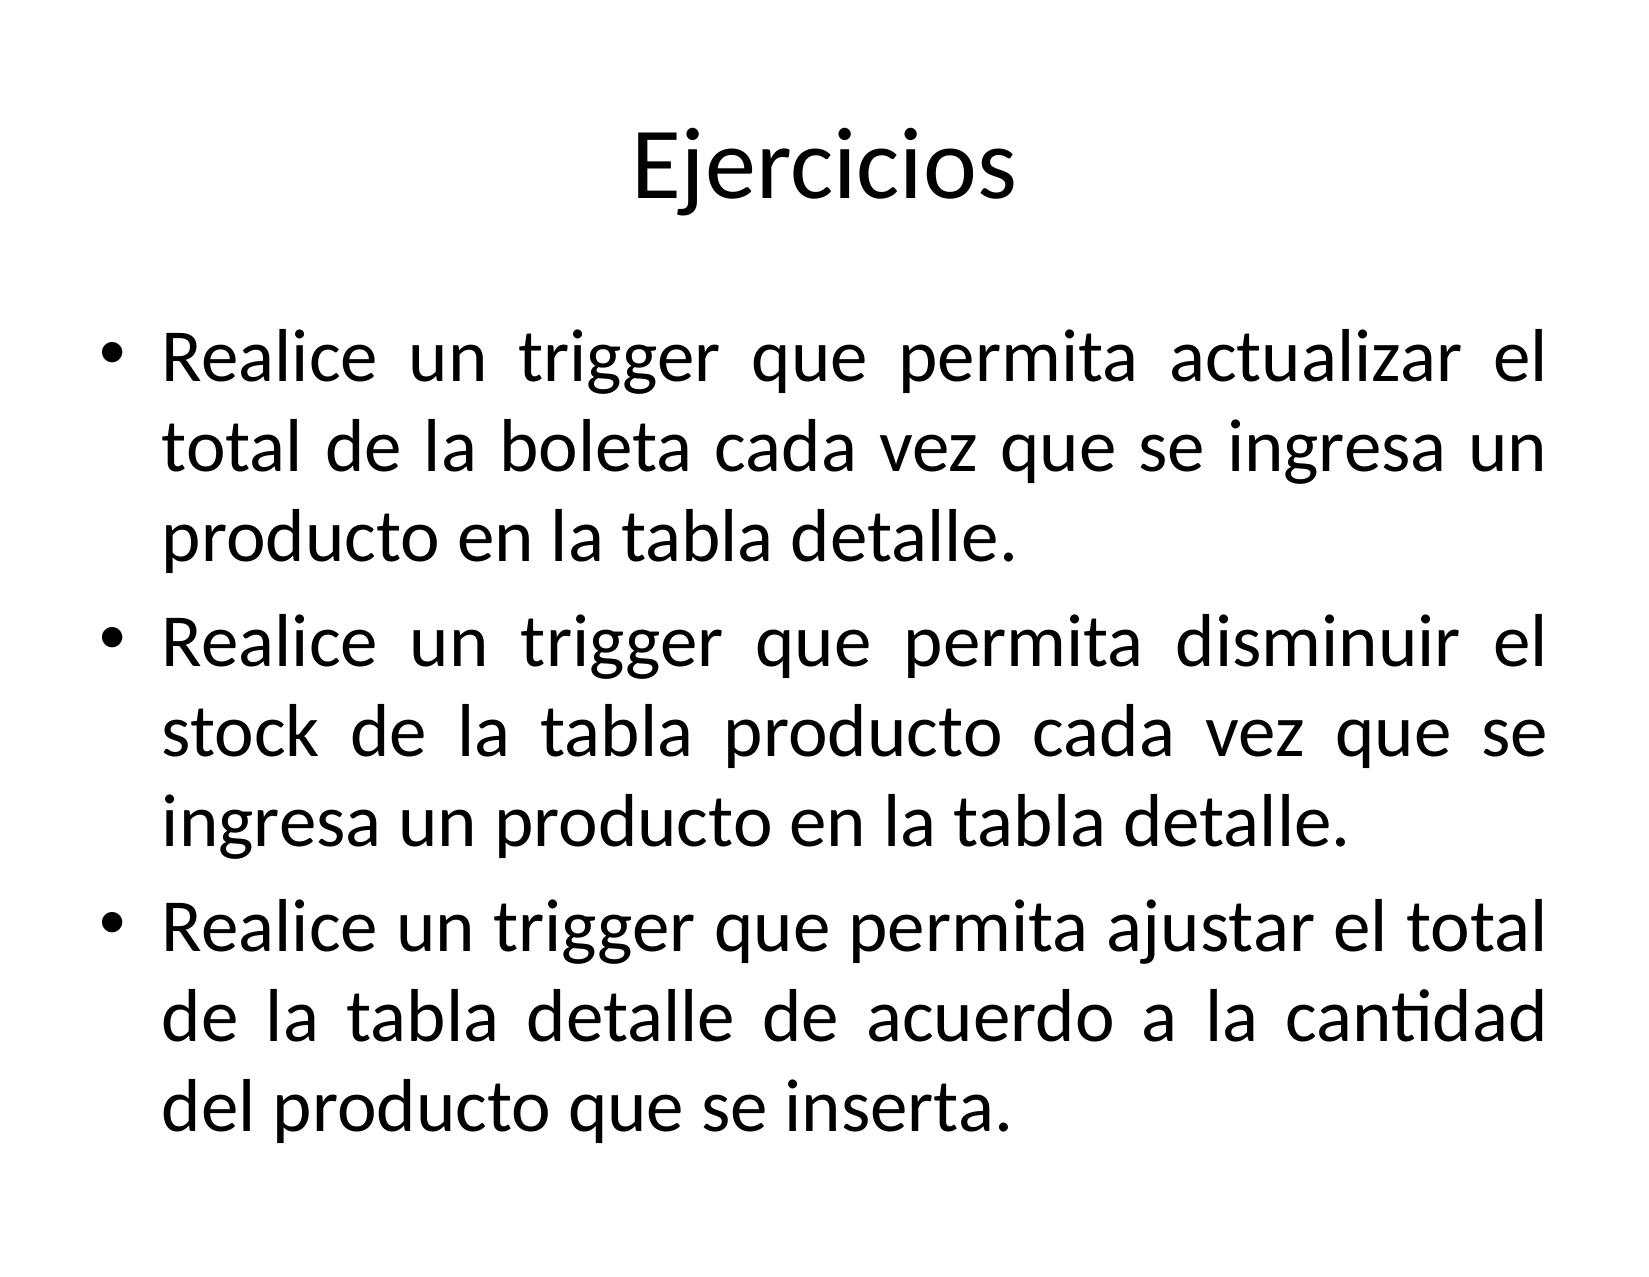

# Ejercicios
Realice un trigger que permita actualizar el total de la boleta cada vez que se ingresa un producto en la tabla detalle.
Realice un trigger que permita disminuir el stock de la tabla producto cada vez que se ingresa un producto en la tabla detalle.
Realice un trigger que permita ajustar el total de la tabla detalle de acuerdo a la cantidad del producto que se inserta.